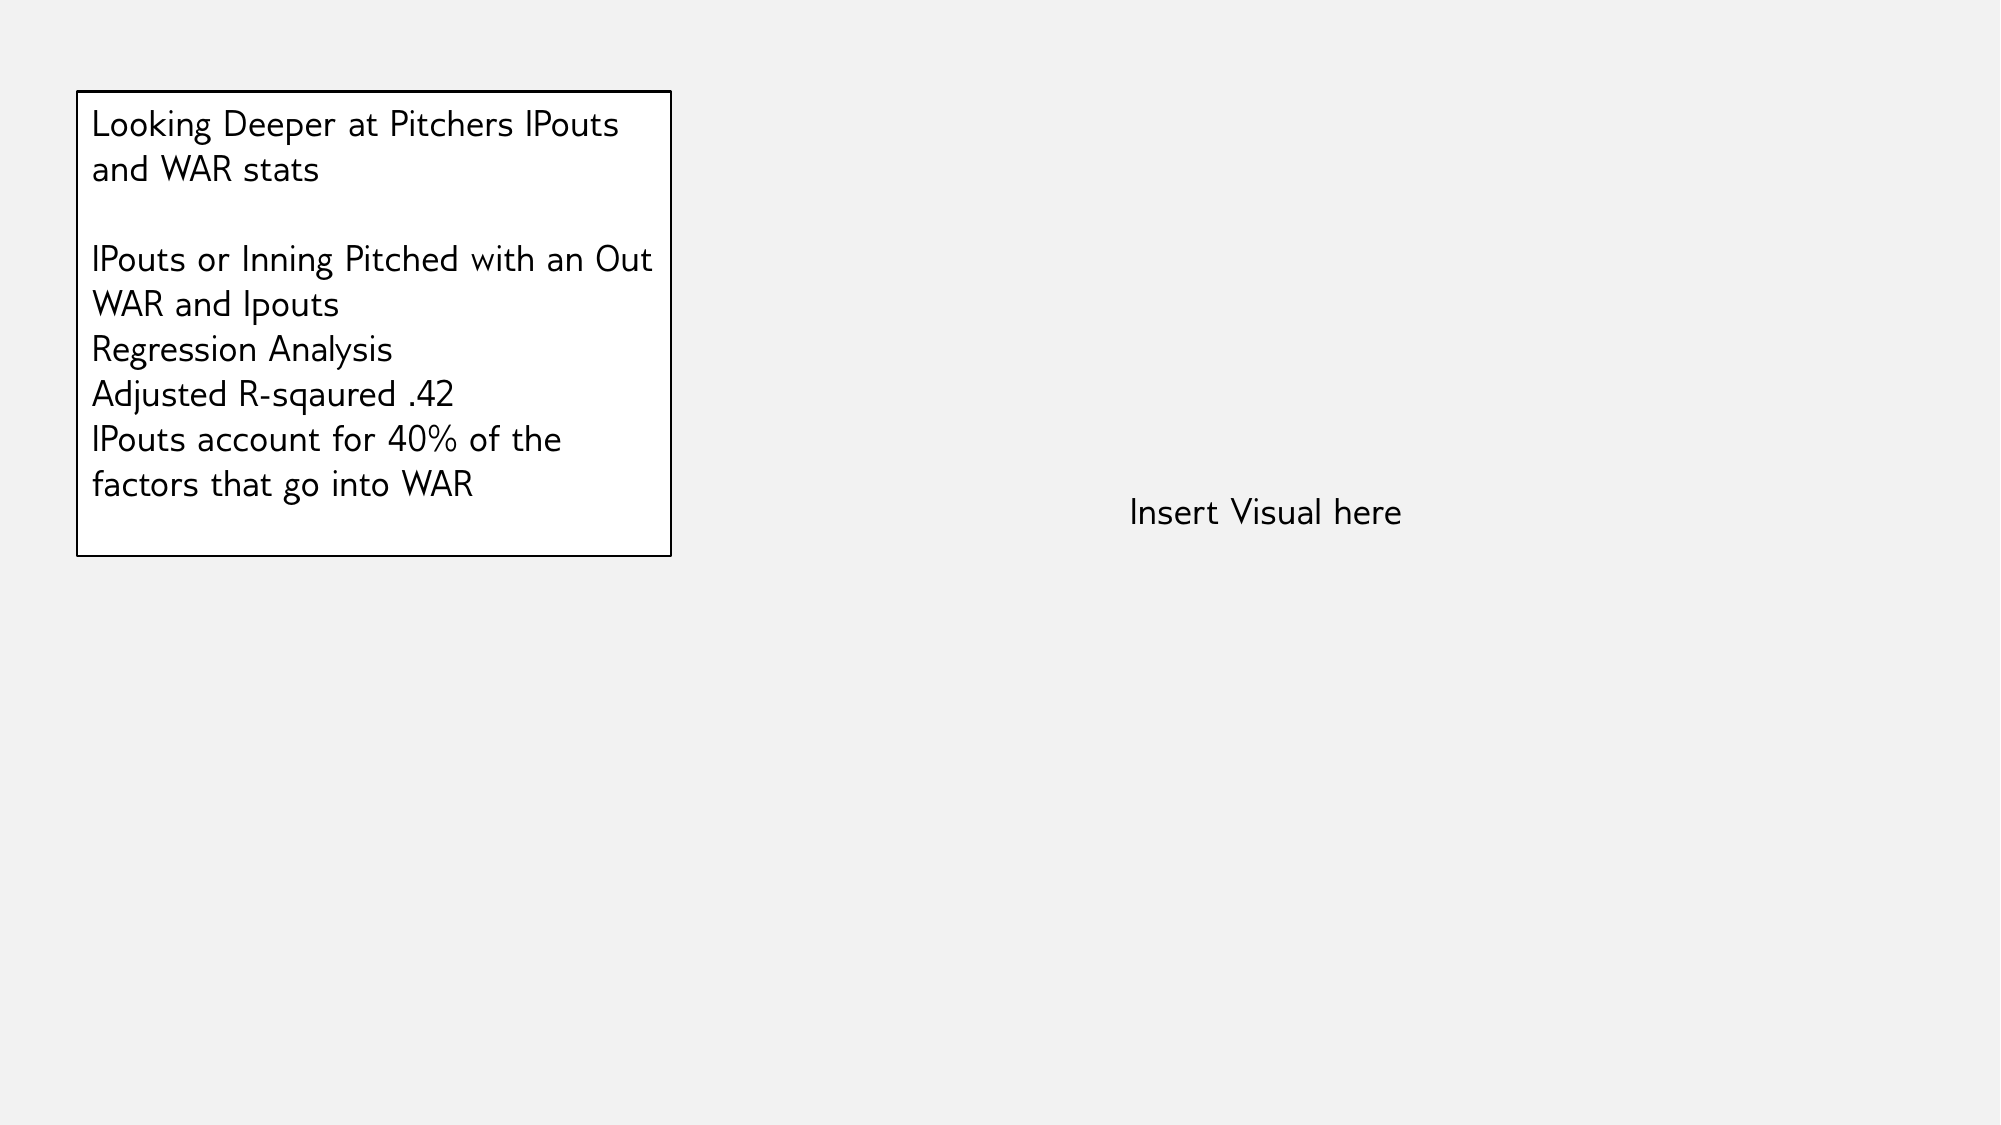

Looking Deeper at Pitchers IPouts and WAR stats

IPouts or Inning Pitched with an Out
WAR and Ipouts
Regression Analysis
Adjusted R-sqaured .42
IPouts account for 40% of the factors that go into WAR
Insert Visual here